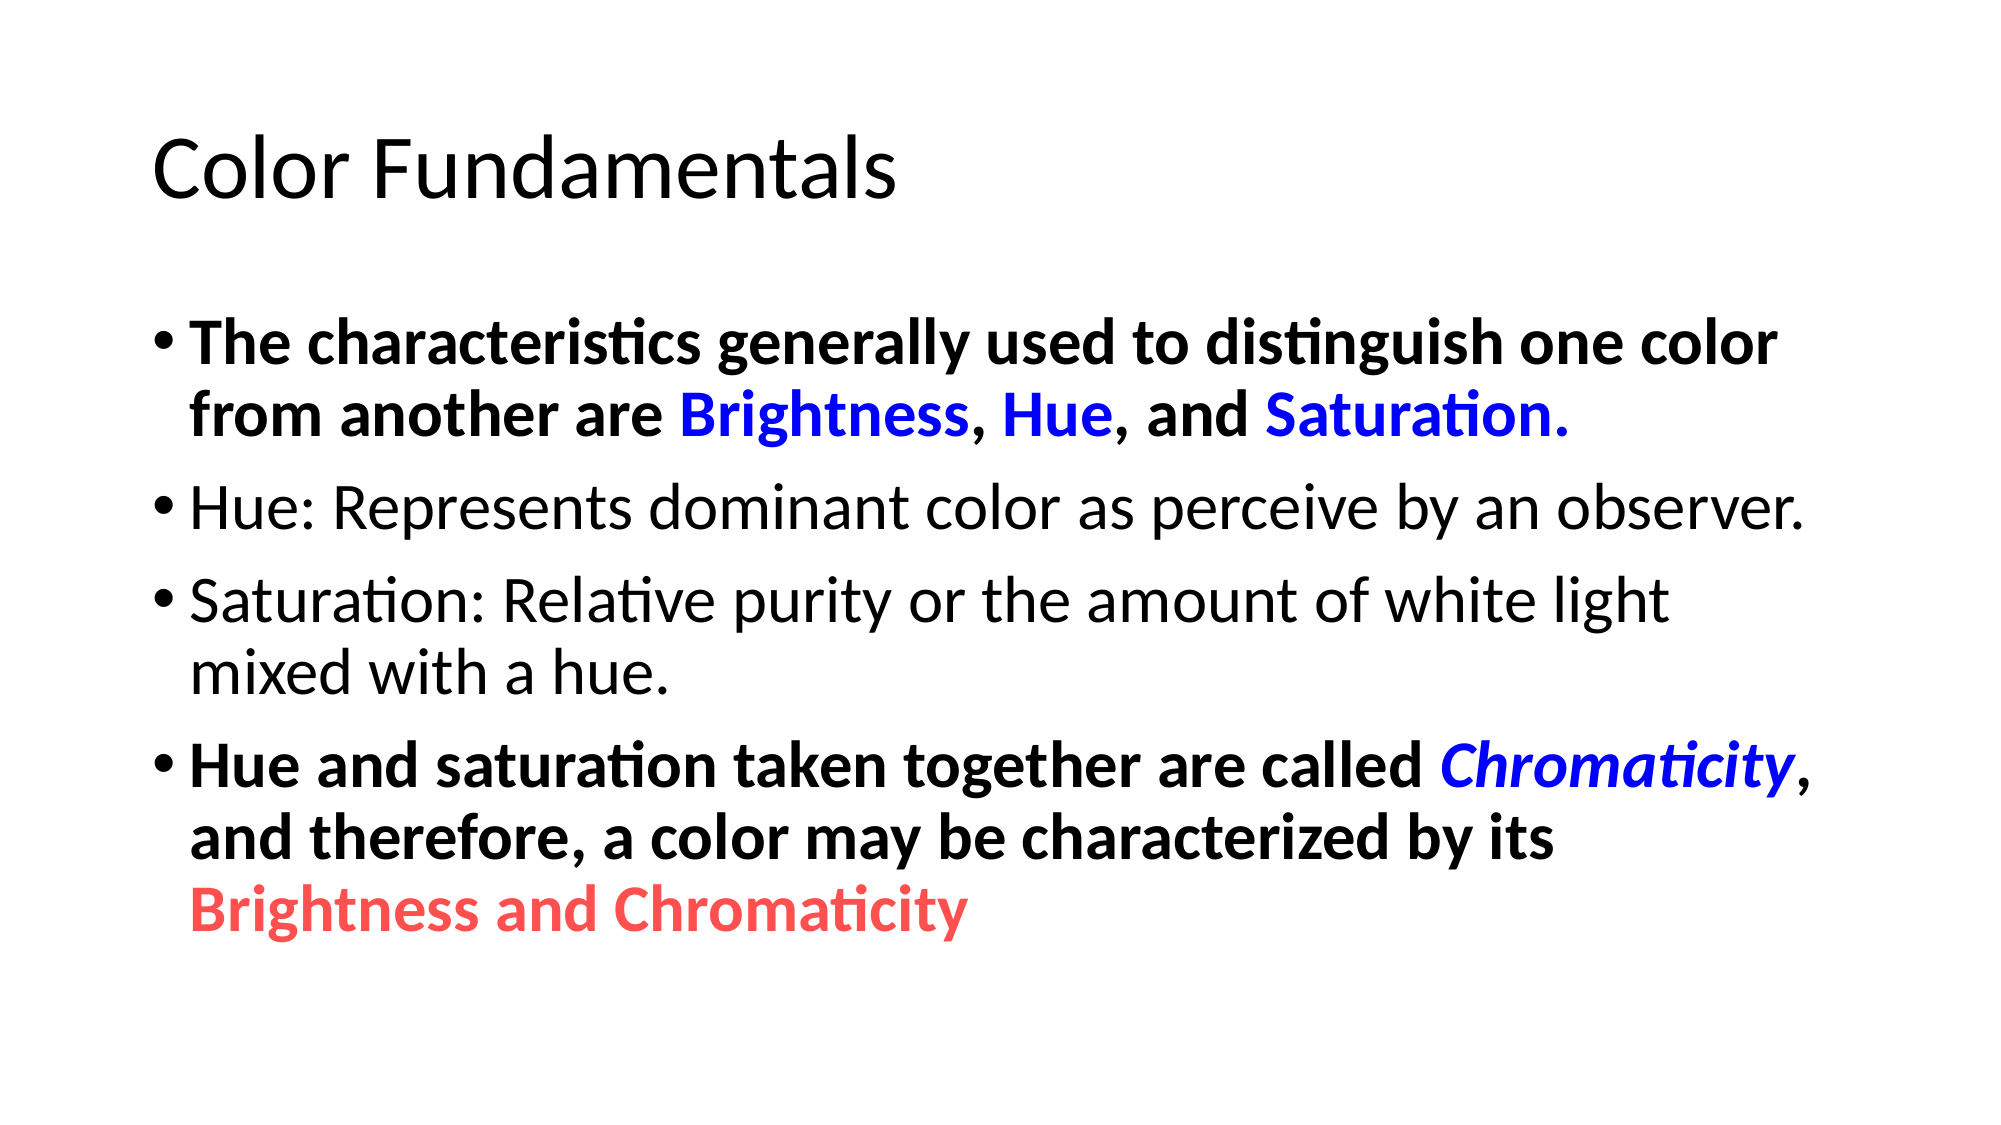

# Color Fundamentals
The characteristics generally used to distinguish one color from another are Brightness, Hue, and Saturation.
Hue: Represents dominant color as perceive by an observer.
Saturation: Relative purity or the amount of white light mixed with a hue.
Hue and saturation taken together are called Chromaticity, and therefore, a color may be characterized by its Brightness and Chromaticity